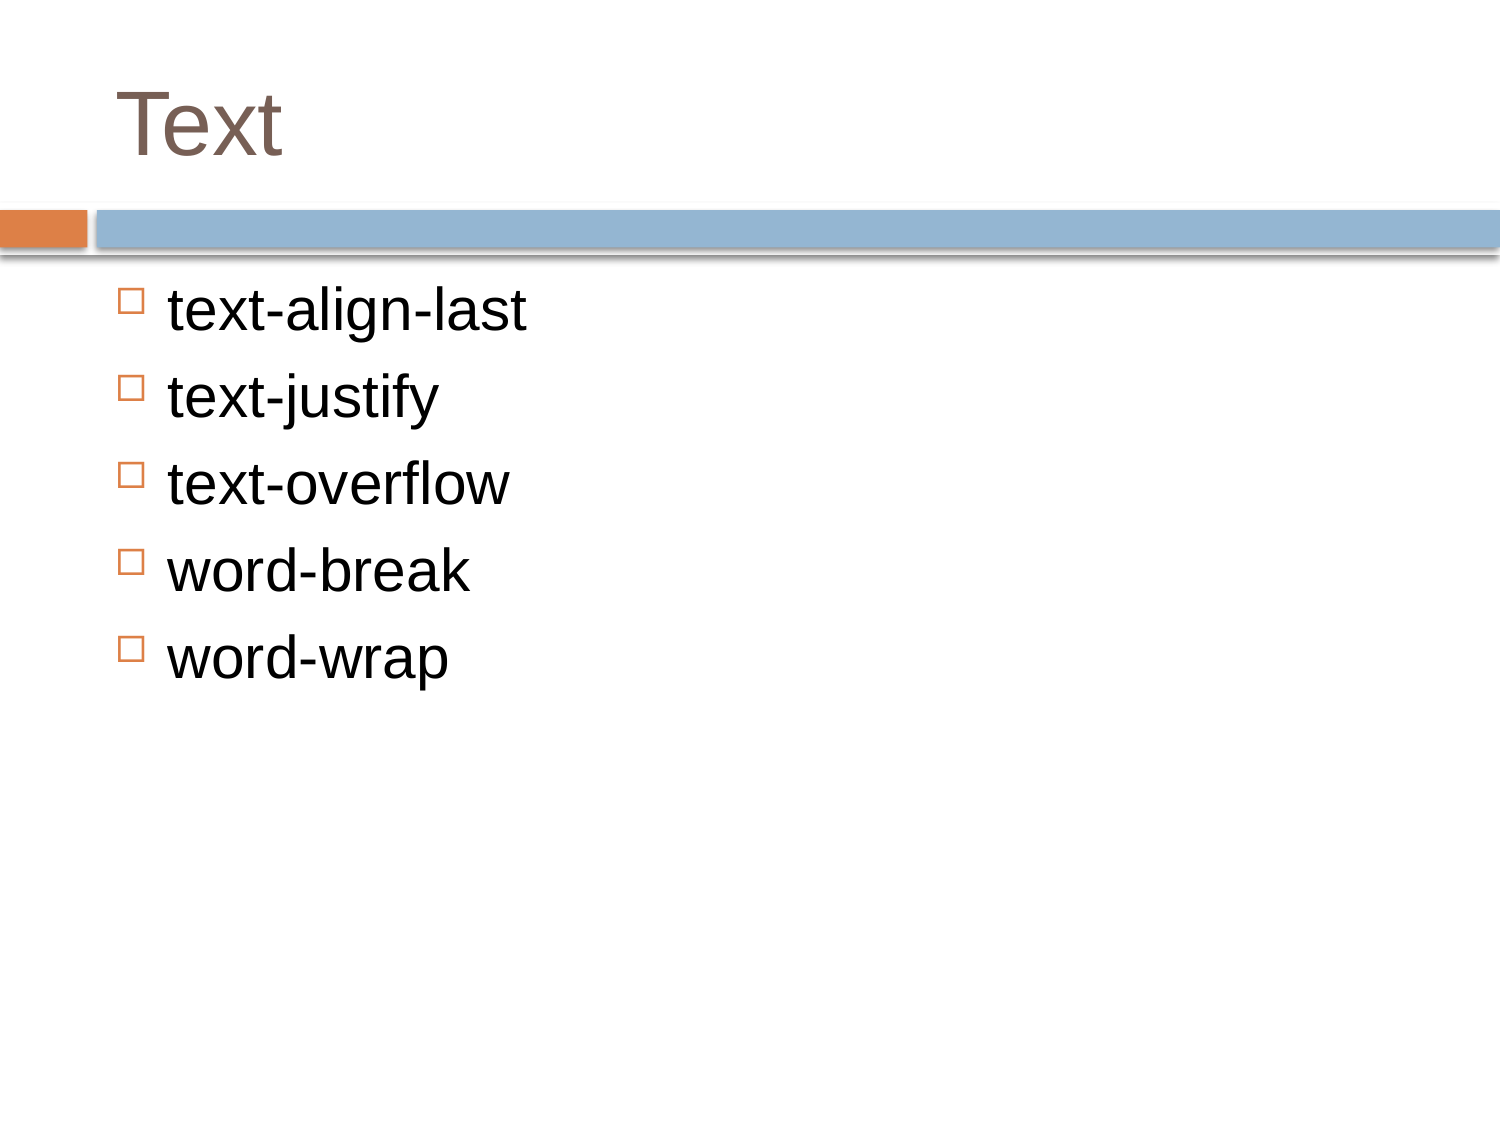

# Text
text-align-last
text-justify
text-overflow
word-break
word-wrap